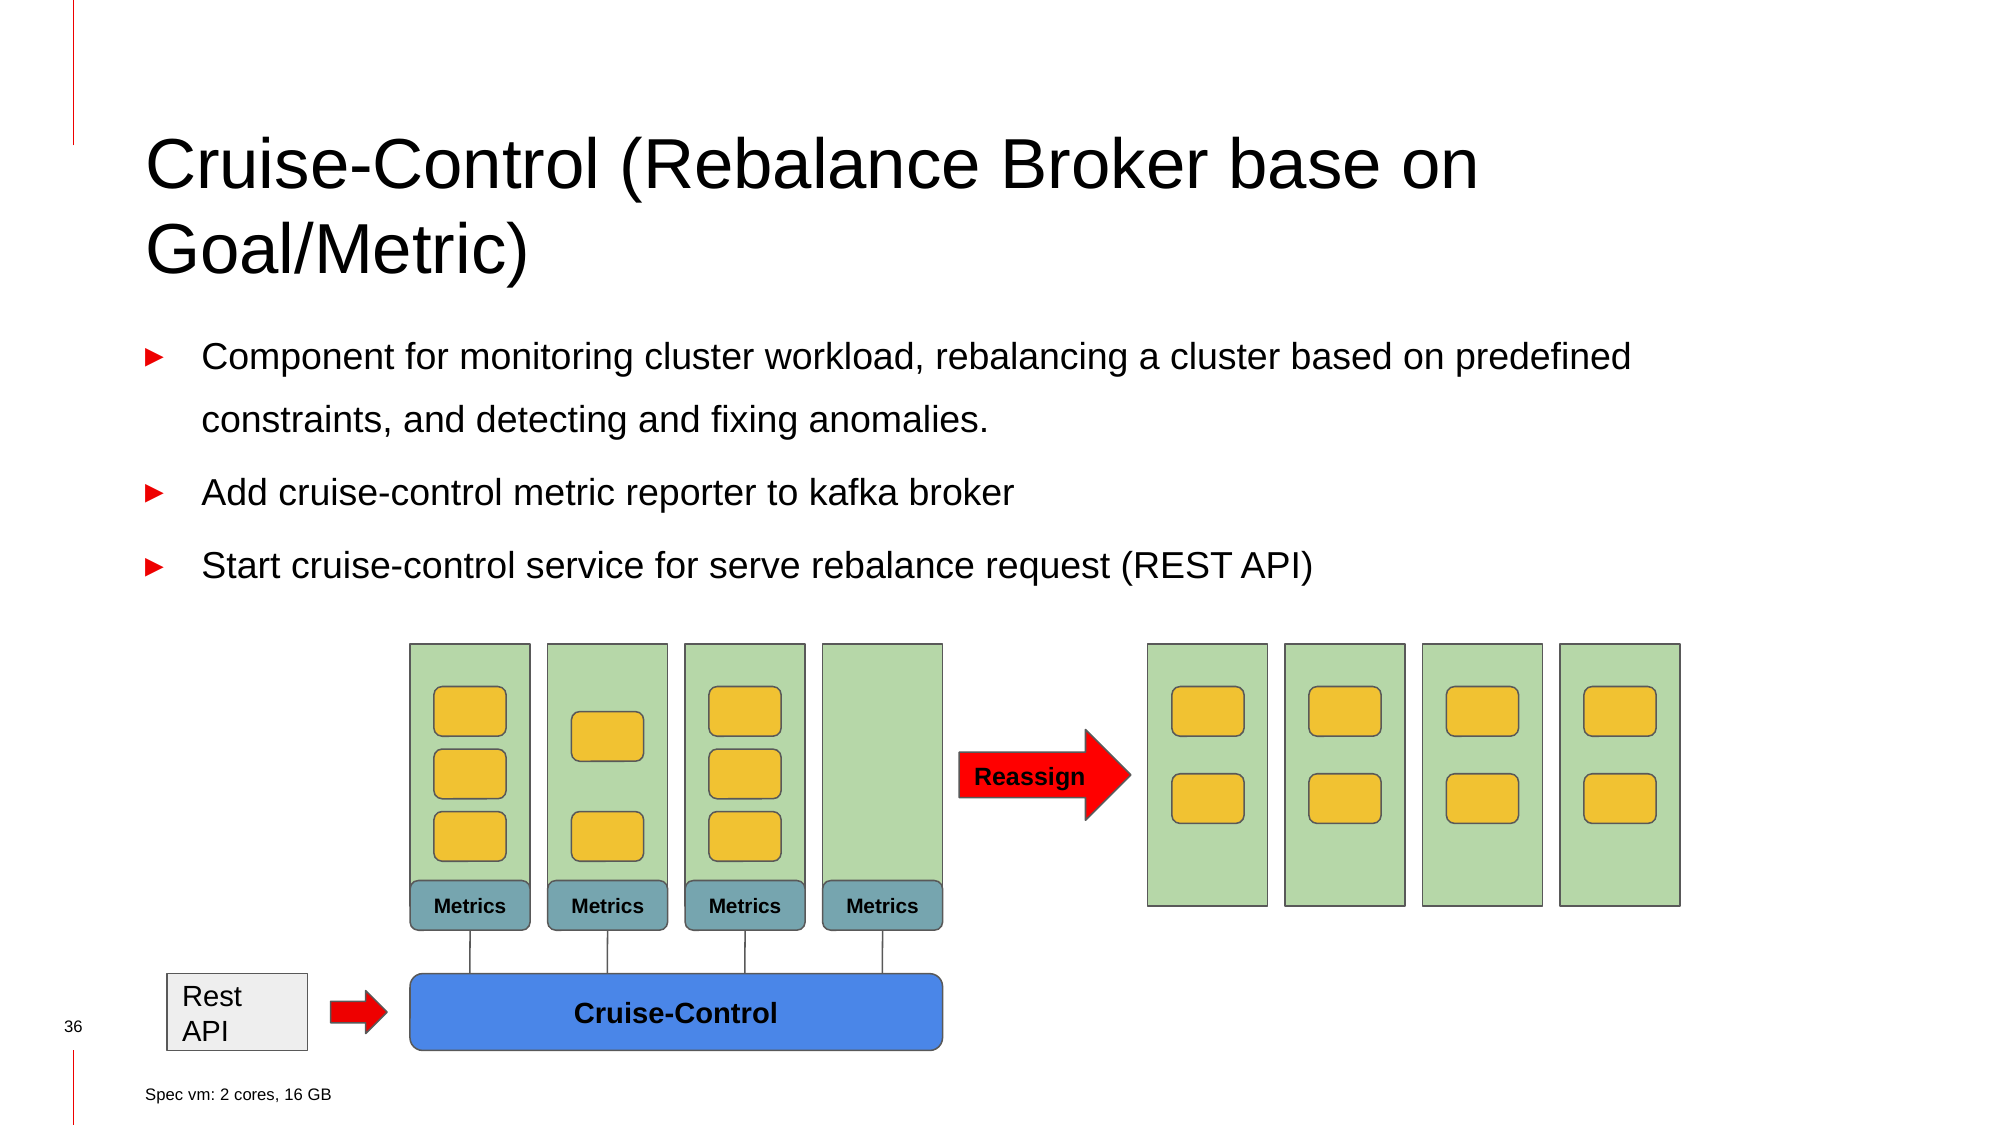

Cruise-Control (Rebalance Broker base on Goal/Metric)
Component for monitoring cluster workload, rebalancing a cluster based on predefined constraints, and detecting and fixing anomalies.
Add cruise-control metric reporter to kafka broker
Start cruise-control service for serve rebalance request (REST API)

Reassign

Metrics
Metrics
Metrics
Metrics
Rest API
Cruise-Control

Spec vm: 2 cores, 16 GB
36